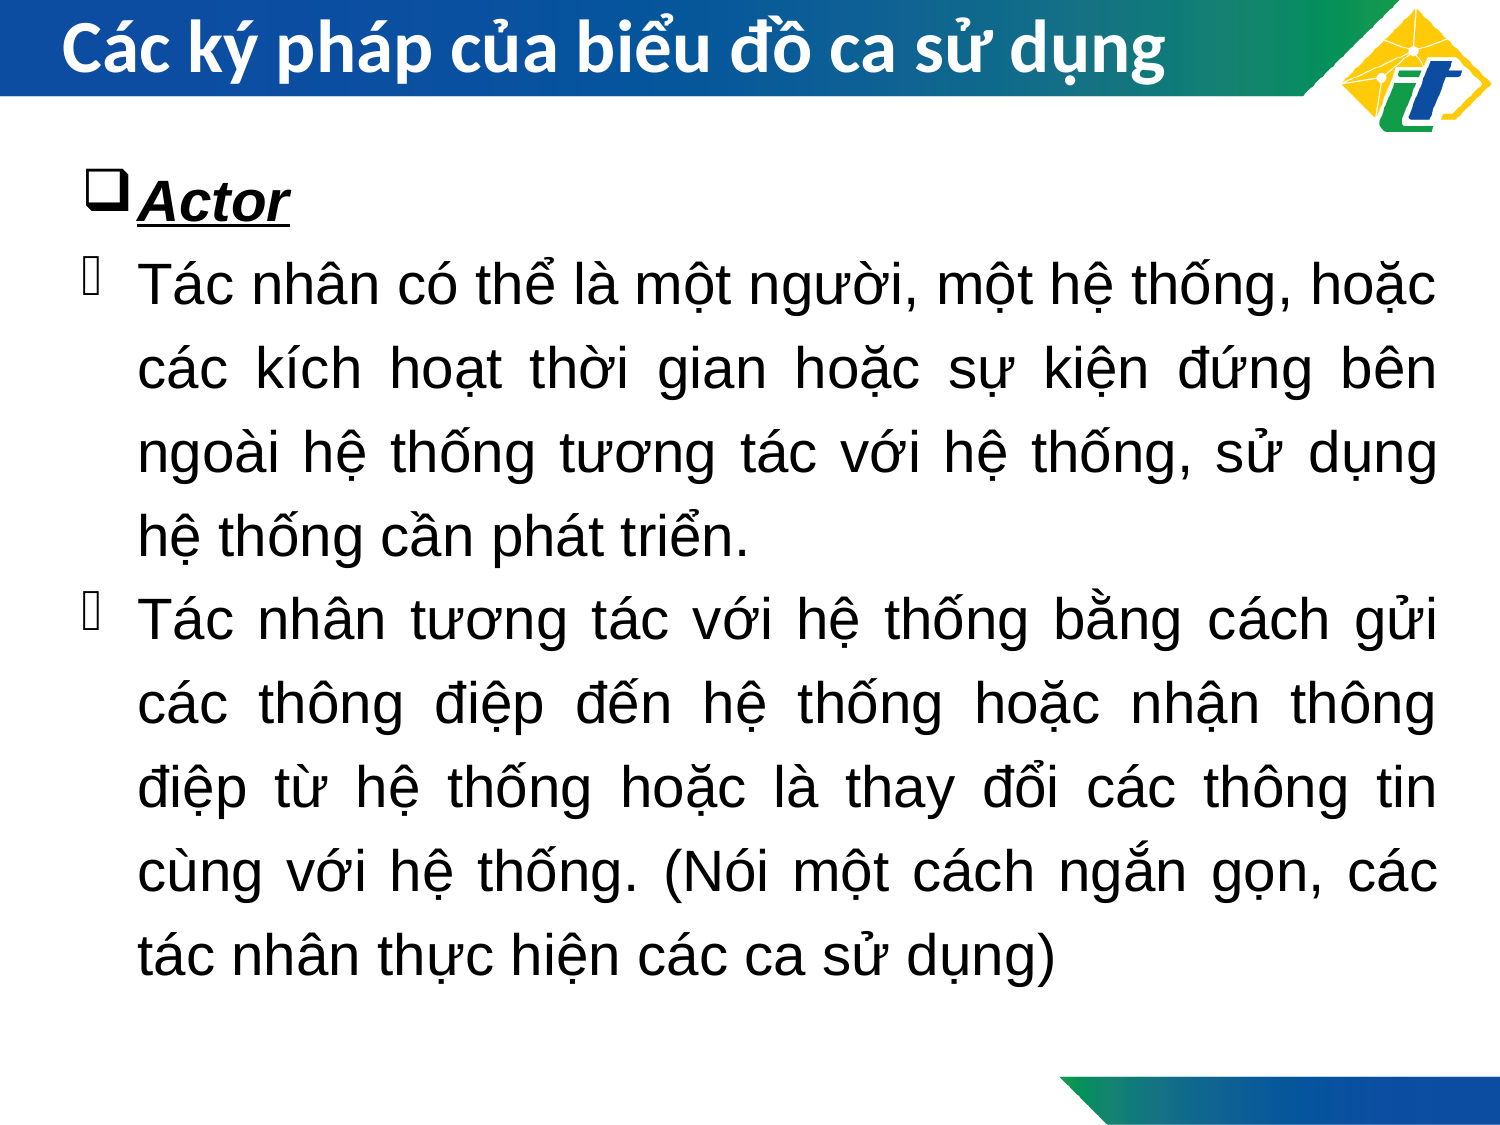

# Các ký pháp của biểu đồ ca sử dụng
Actor
Tác nhân có thể là một người, một hệ thống, hoặc các kích hoạt thời gian hoặc sự kiện đứng bên ngoài hệ thống tương tác với hệ thống, sử dụng hệ thống cần phát triển.
Tác nhân tương tác với hệ thống bằng cách gửi các thông điệp đến hệ thống hoặc nhận thông điệp từ hệ thống hoặc là thay đổi các thông tin cùng với hệ thống. (Nói một cách ngắn gọn, các tác nhân thực hiện các ca sử dụng)